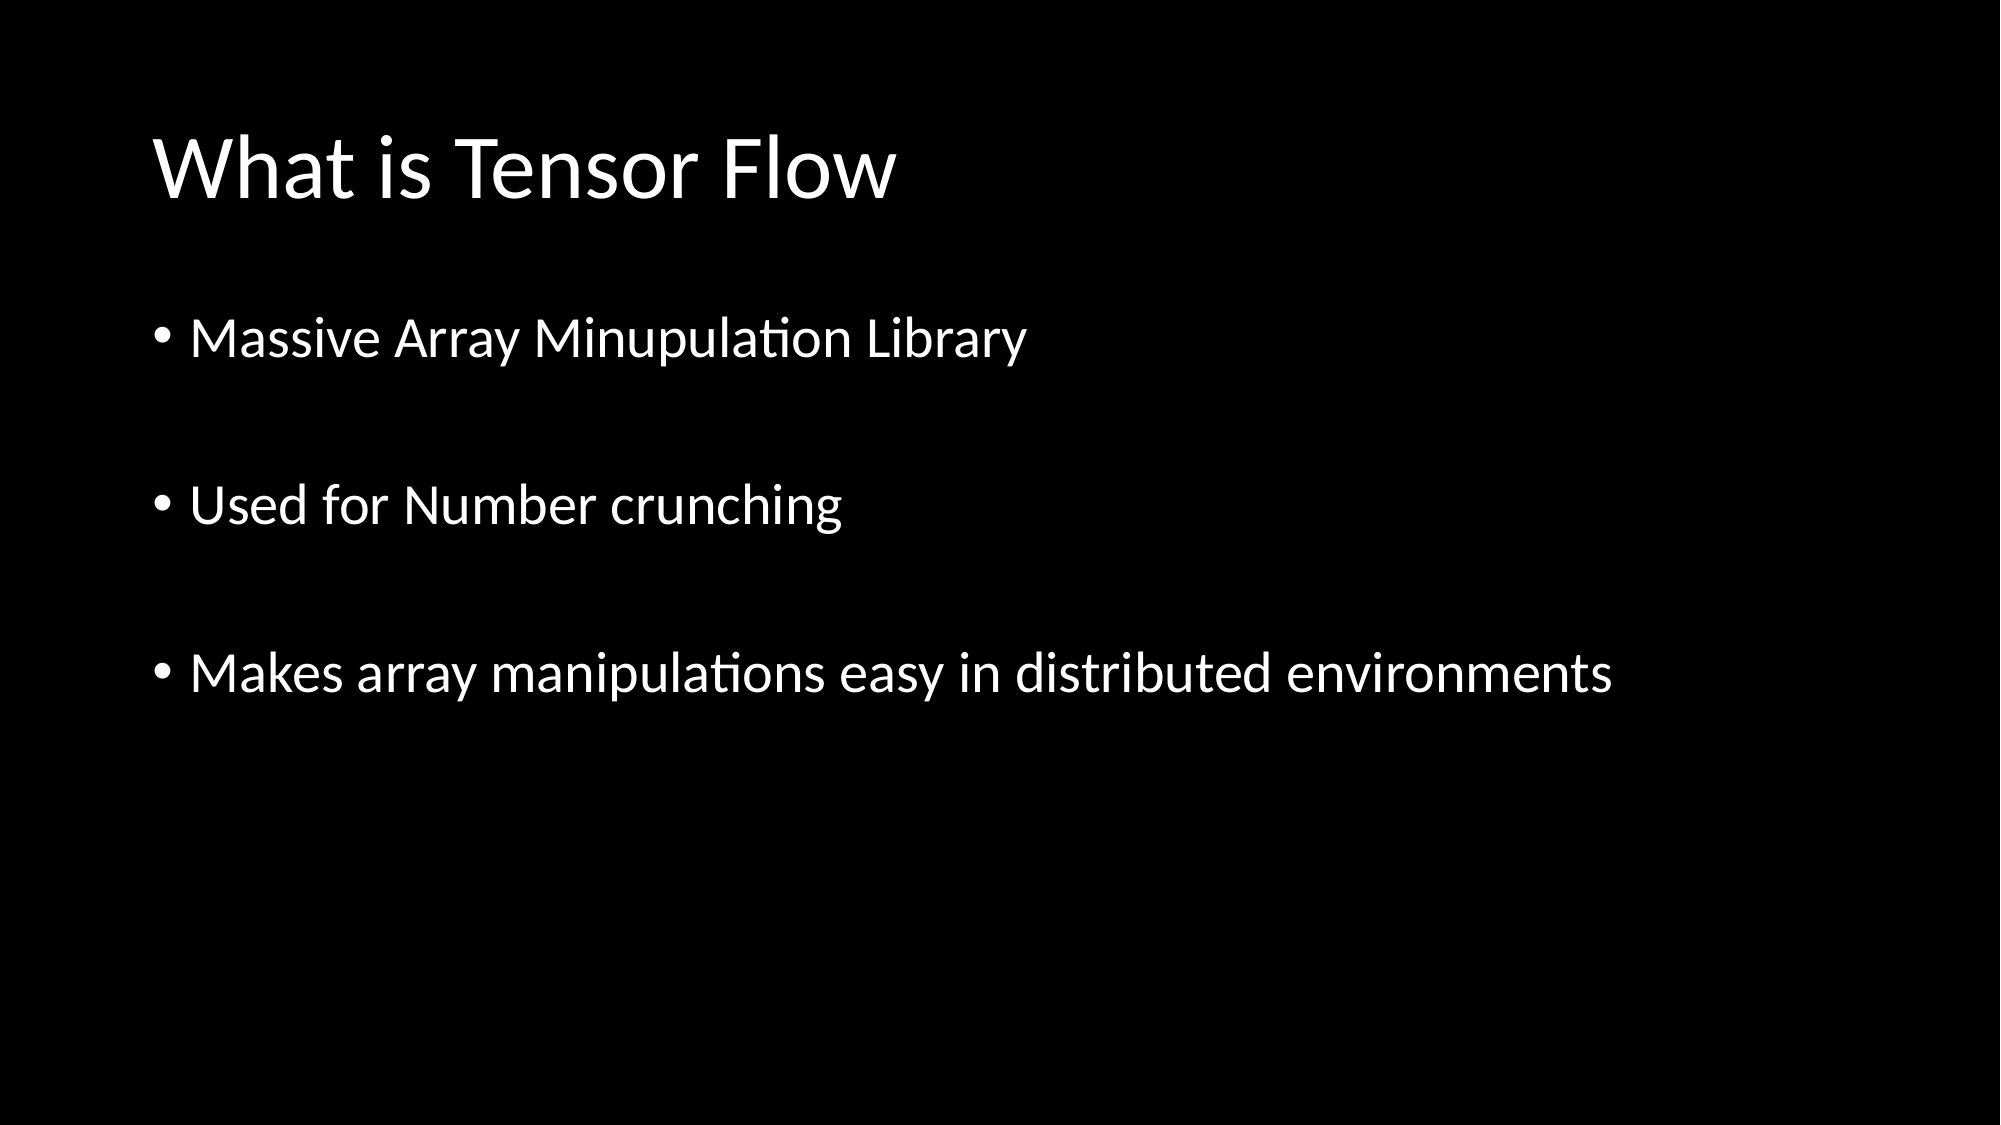

# What is Tensor Flow
Massive Array Minupulation Library

Used for Number crunching

Makes array manipulations easy in distributed environments